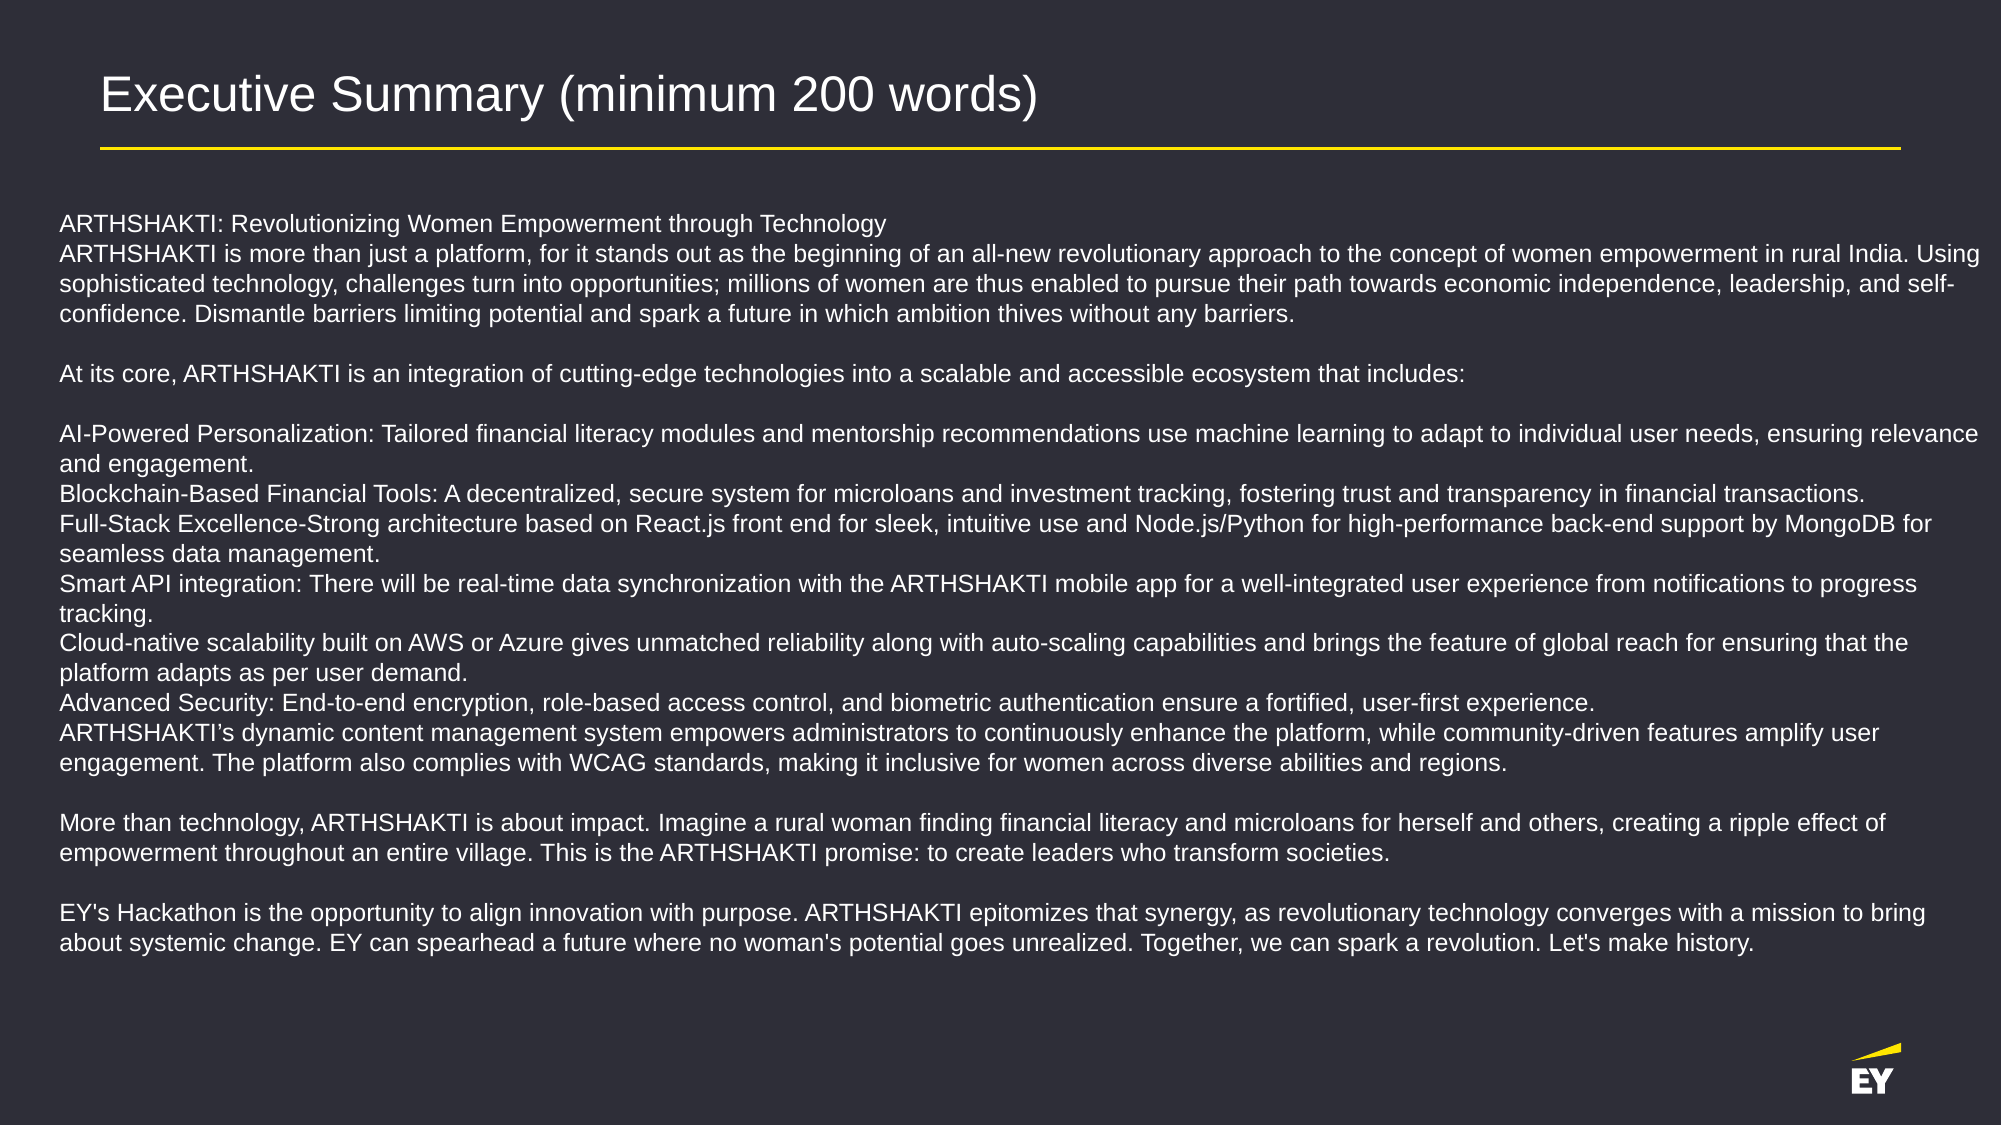

# Executive Summary (minimum 200 words)
ARTHSHAKTI: Revolutionizing Women Empowerment through Technology
ARTHSHAKTI is more than just a platform, for it stands out as the beginning of an all-new revolutionary approach to the concept of women empowerment in rural India. Using sophisticated technology, challenges turn into opportunities; millions of women are thus enabled to pursue their path towards economic independence, leadership, and self-confidence. Dismantle barriers limiting potential and spark a future in which ambition thives without any barriers.

At its core, ARTHSHAKTI is an integration of cutting-edge technologies into a scalable and accessible ecosystem that includes:

AI-Powered Personalization: Tailored financial literacy modules and mentorship recommendations use machine learning to adapt to individual user needs, ensuring relevance and engagement.
Blockchain-Based Financial Tools: A decentralized, secure system for microloans and investment tracking, fostering trust and transparency in financial transactions.
Full-Stack Excellence-Strong architecture based on React.js front end for sleek, intuitive use and Node.js/Python for high-performance back-end support by MongoDB for seamless data management.
Smart API integration: There will be real-time data synchronization with the ARTHSHAKTI mobile app for a well-integrated user experience from notifications to progress tracking.
Cloud-native scalability built on AWS or Azure gives unmatched reliability along with auto-scaling capabilities and brings the feature of global reach for ensuring that the platform adapts as per user demand.
Advanced Security: End-to-end encryption, role-based access control, and biometric authentication ensure a fortified, user-first experience.
ARTHSHAKTI’s dynamic content management system empowers administrators to continuously enhance the platform, while community-driven features amplify user engagement. The platform also complies with WCAG standards, making it inclusive for women across diverse abilities and regions.

More than technology, ARTHSHAKTI is about impact. Imagine a rural woman finding financial literacy and microloans for herself and others, creating a ripple effect of empowerment throughout an entire village. This is the ARTHSHAKTI promise: to create leaders who transform societies.

EY's Hackathon is the opportunity to align innovation with purpose. ARTHSHAKTI epitomizes that synergy, as revolutionary technology converges with a mission to bring about systemic change. EY can spearhead a future where no woman's potential goes unrealized. Together, we can spark a revolution. Let's make history.